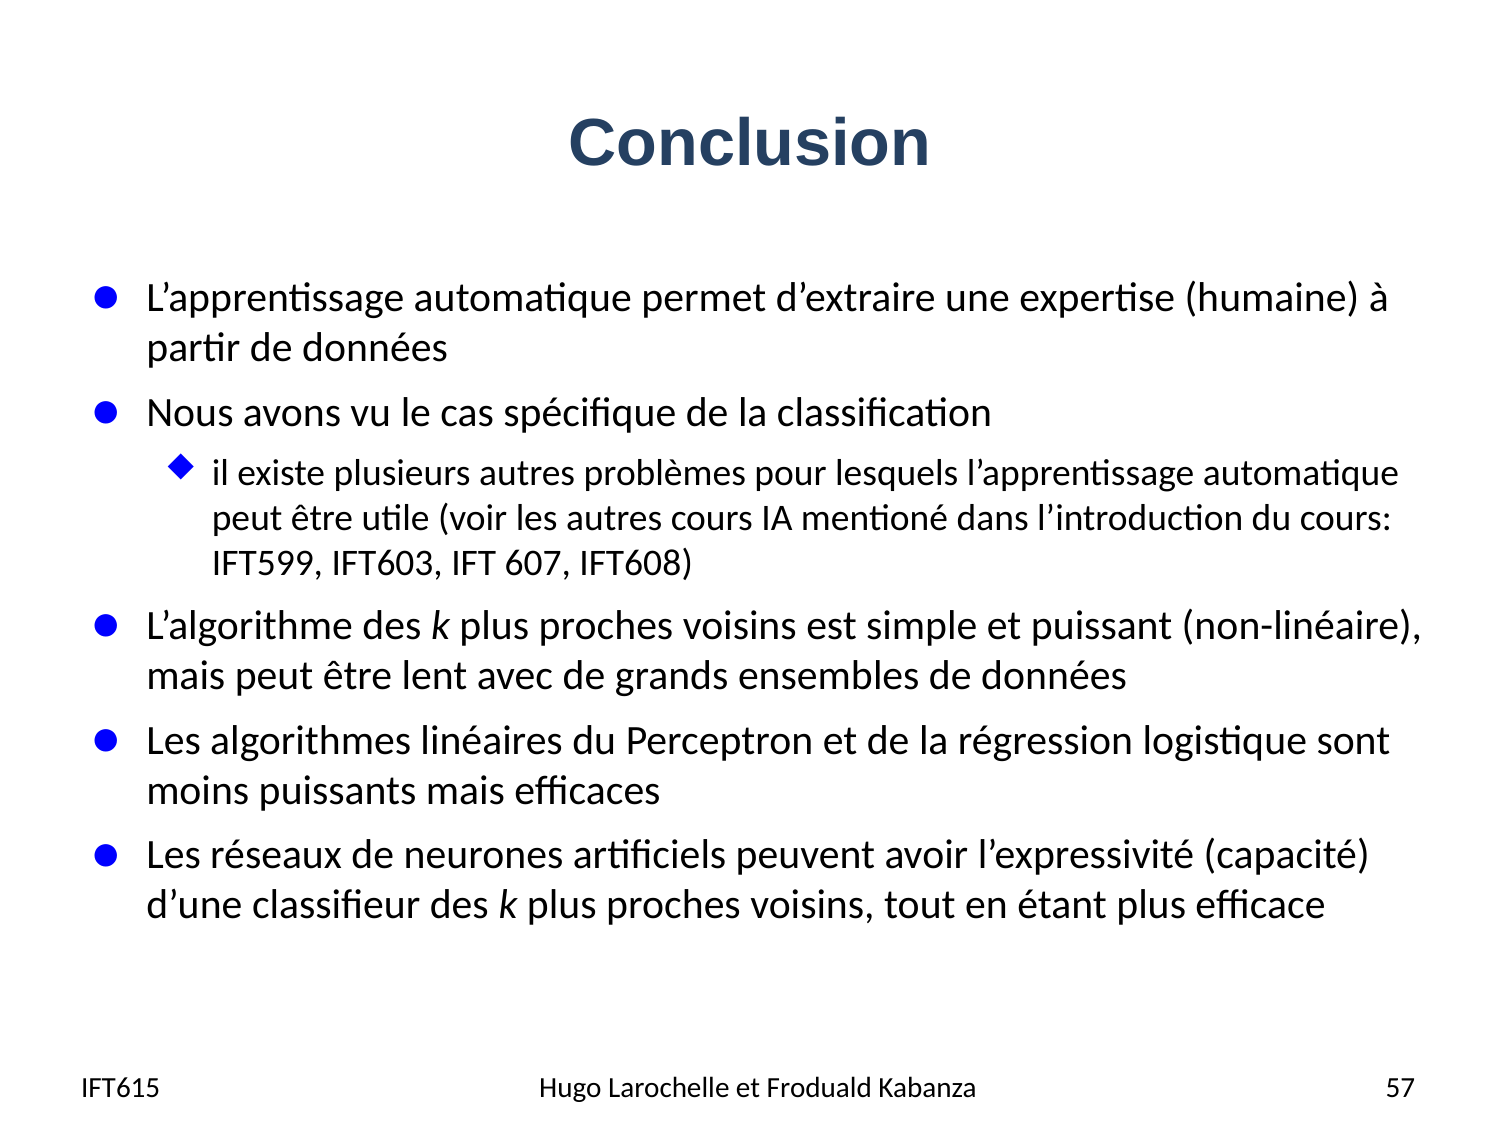

# Conclusion
L’apprentissage automatique permet d’extraire une expertise (humaine) à partir de données
Nous avons vu le cas spécifique de la classification
il existe plusieurs autres problèmes pour lesquels l’apprentissage automatique peut être utile (voir les autres cours IA mentioné dans l’introduction du cours: IFT599, IFT603, IFT 607, IFT608)
L’algorithme des k plus proches voisins est simple et puissant (non-linéaire), mais peut être lent avec de grands ensembles de données
Les algorithmes linéaires du Perceptron et de la régression logistique sont moins puissants mais efficaces
Les réseaux de neurones artificiels peuvent avoir l’expressivité (capacité) d’une classifieur des k plus proches voisins, tout en étant plus efficace
IFT615
Hugo Larochelle et Froduald Kabanza
57